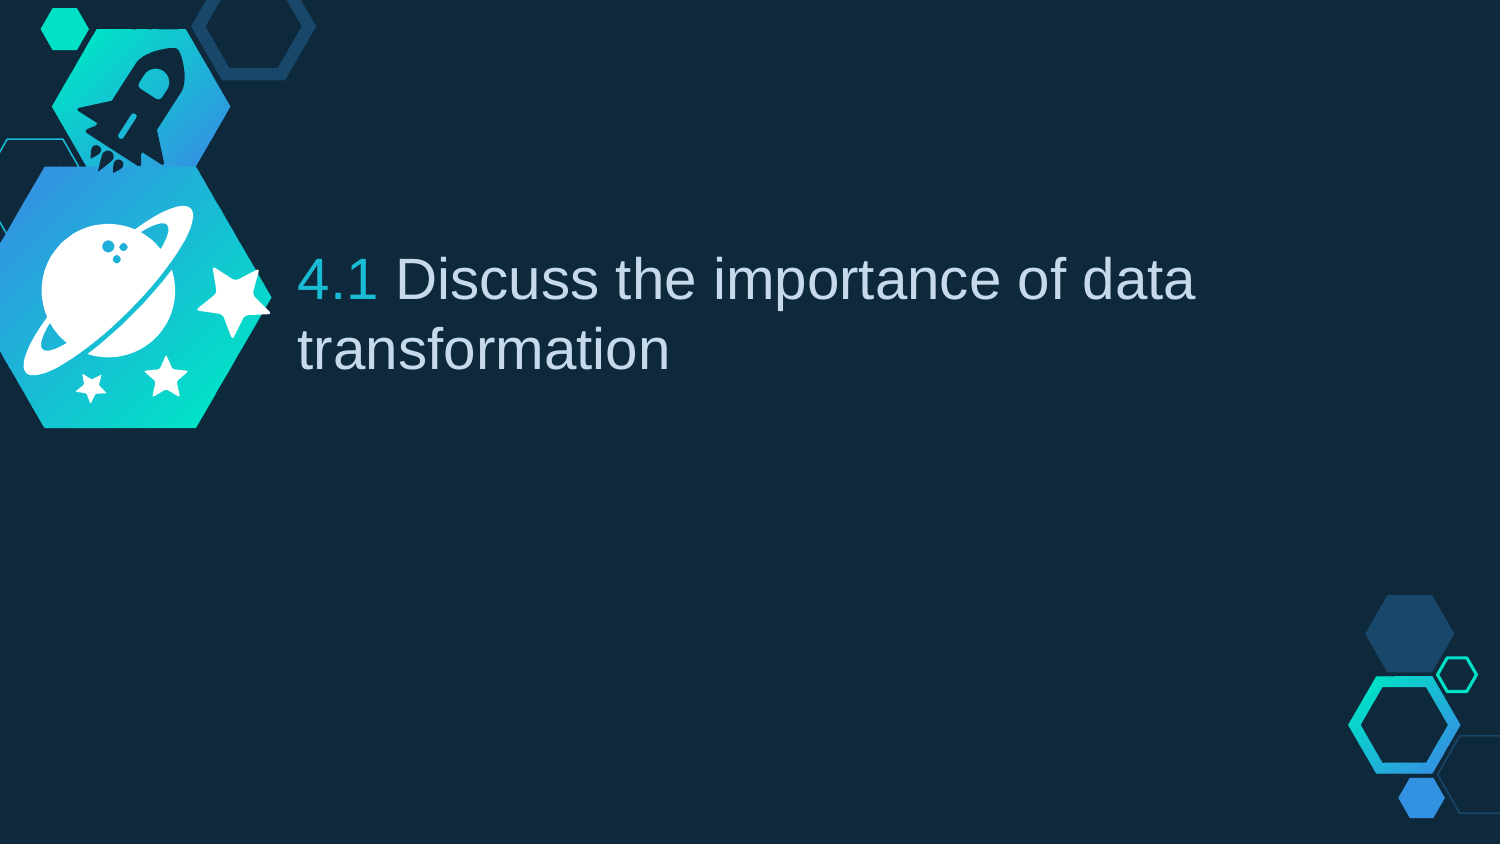

4.1 Discuss the importance of data transformation